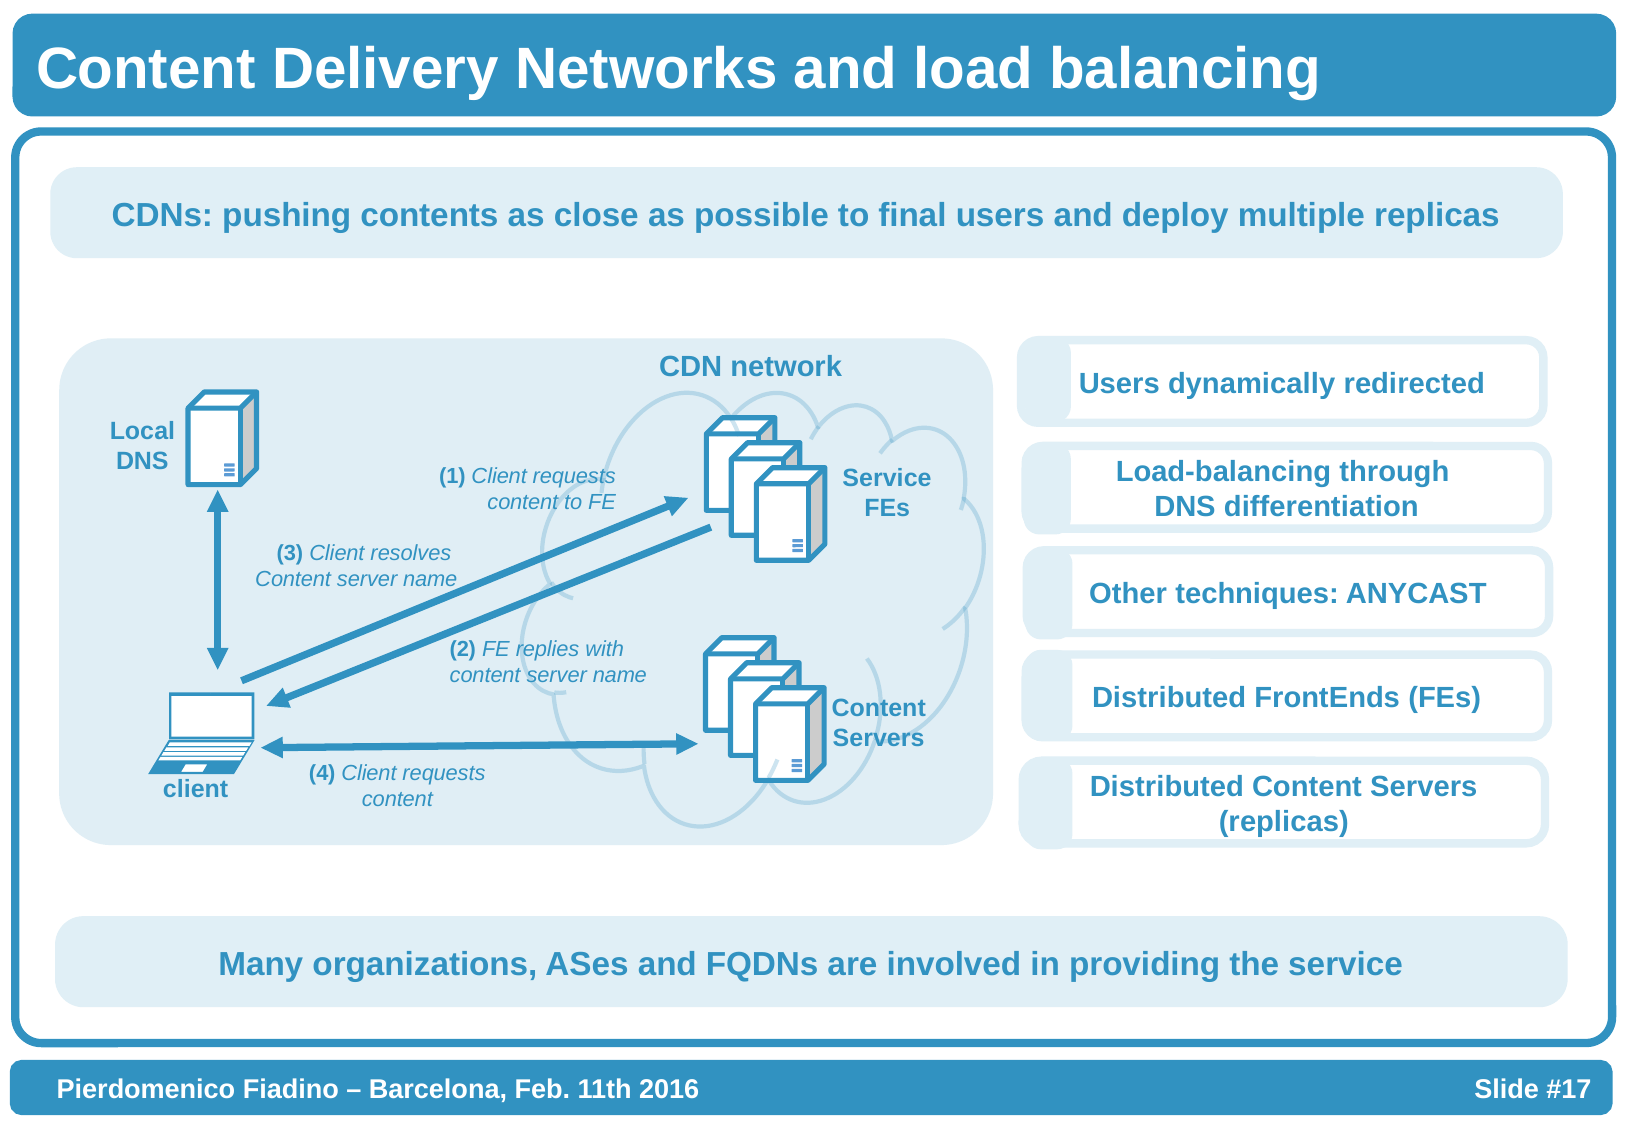

Content Delivery Networks and load balancing

CDNs: pushing contents as close as possible to final users and deploy multiple replicas

CDN network
Users dynamically redirected

Local
DNS

Load-balancing through
DNS differentiation

(1) Client requests content to FE
Service
FEs
(3) Client resolves
Content server name
Other techniques: ANYCAST

(2) FE replies with content server name

Distributed FrontEnds (FEs)
Content
Servers

(4) Client requests content
Distributed Content Servers (replicas)

client
Many organizations, ASes and FQDNs are involved in providing the service
Pierdomenico Fiadino – Barcelona, Feb. 11th 2016...............
Slide #17